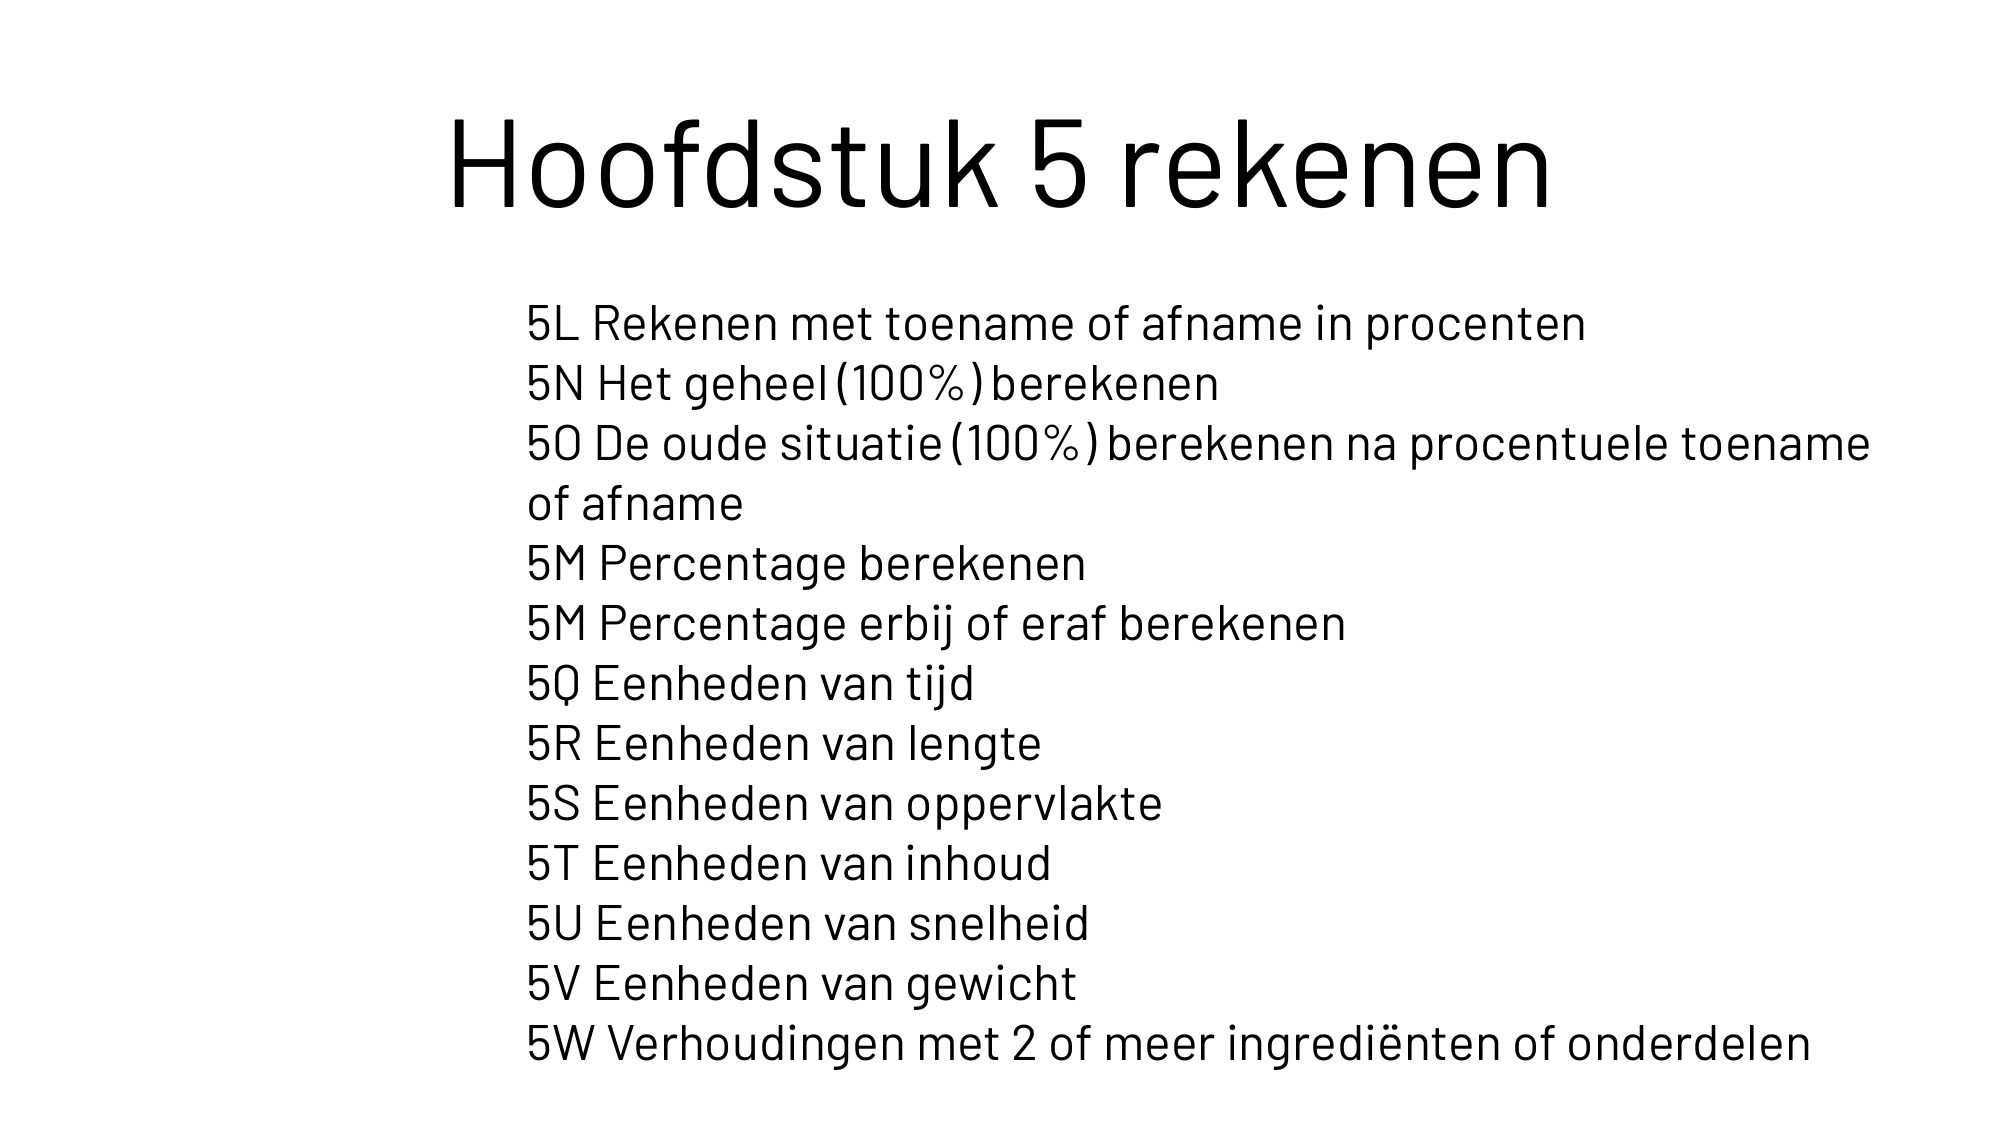

# Hoofdstuk 5 rekenen
5L Rekenen met toename of afname in procenten
5N Het geheel (100%) berekenen
5O De oude situatie (100%) berekenen na procentuele toename of afname
5M Percentage berekenen
5M Percentage erbij of eraf berekenen
5Q Eenheden van tijd
5R Eenheden van lengte
5S Eenheden van oppervlakte
5T Eenheden van inhoud
5U Eenheden van snelheid
5V Eenheden van gewicht
5W Verhoudingen met 2 of meer ingrediënten of onderdelen